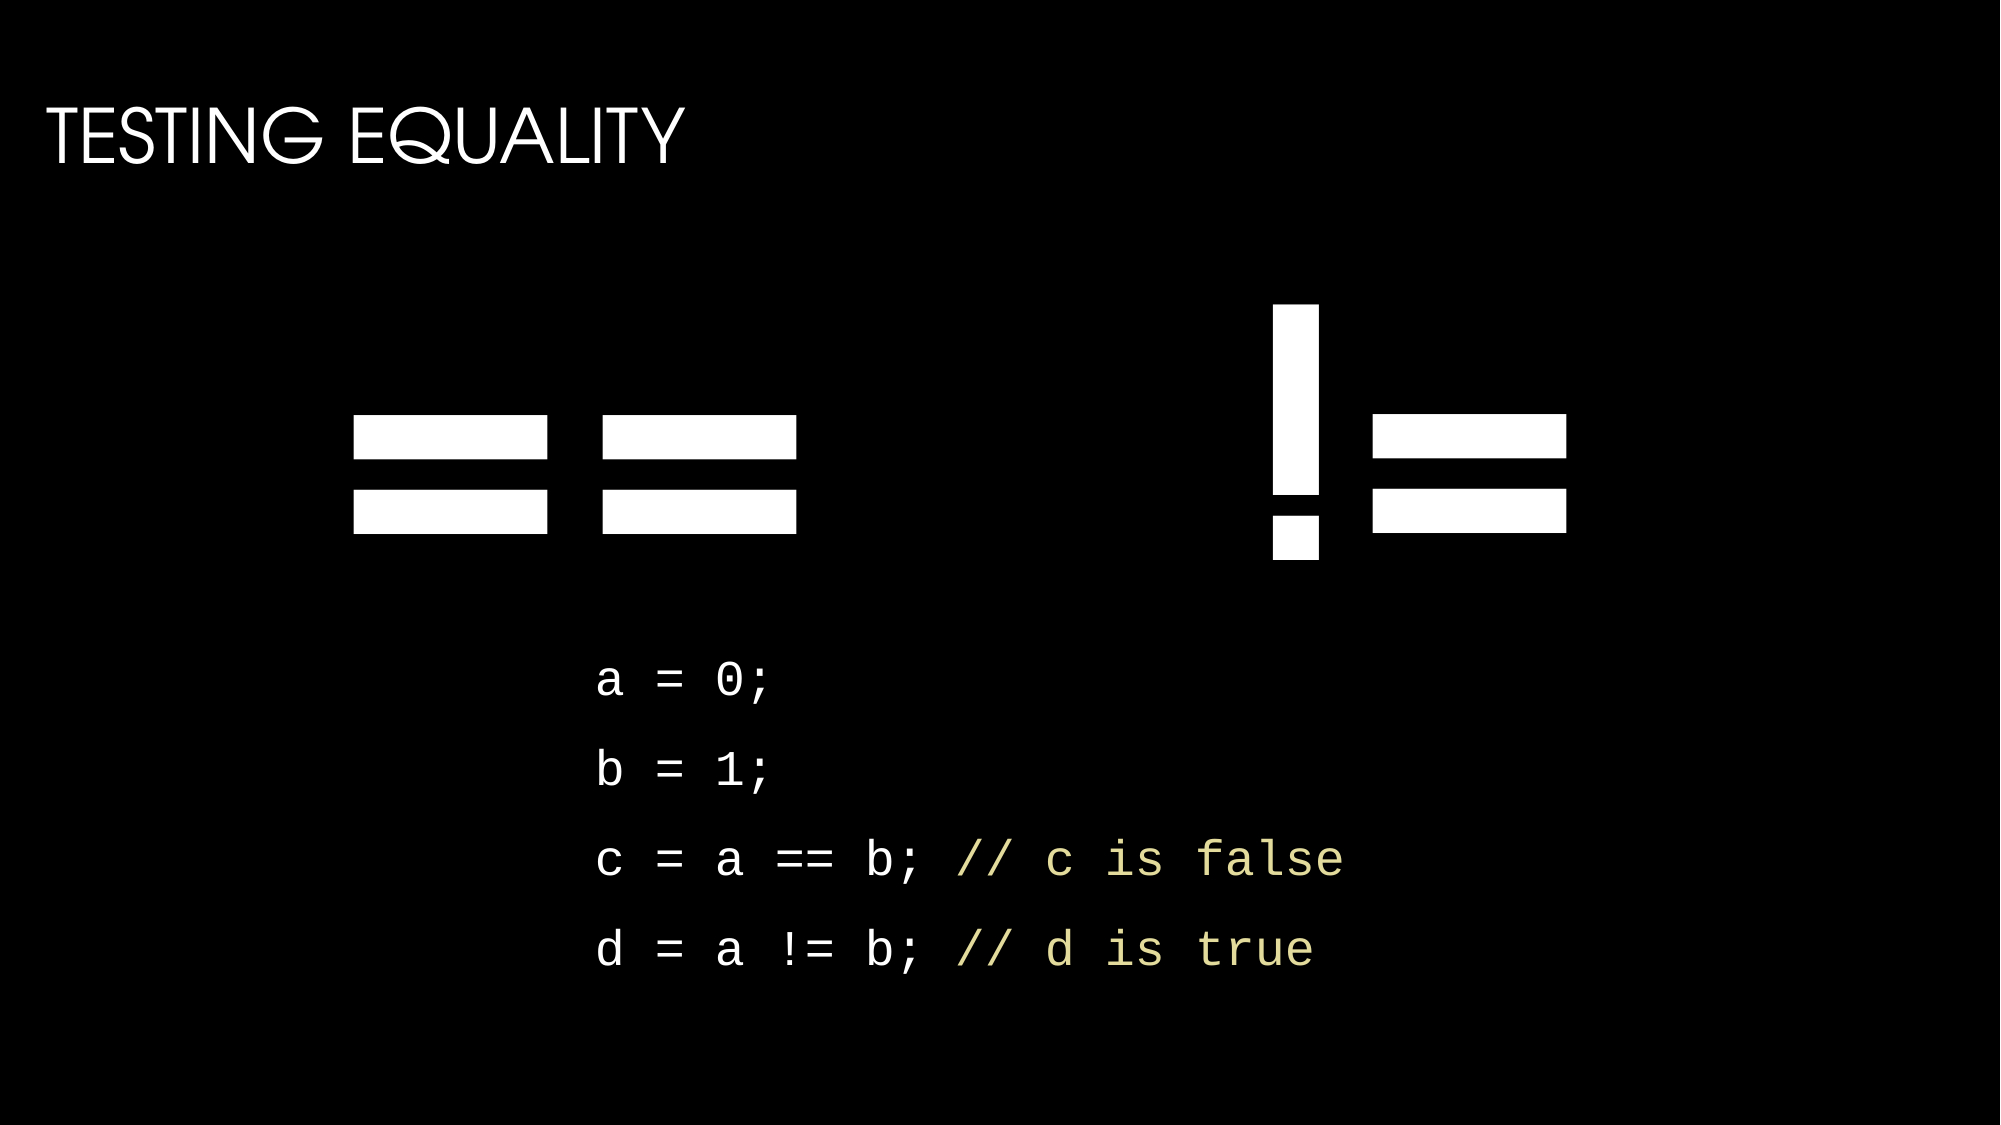

# Testing equality
!=
==
a = 0;
b = 1;
c = a == b; // c is false
d = a != b; // d is true